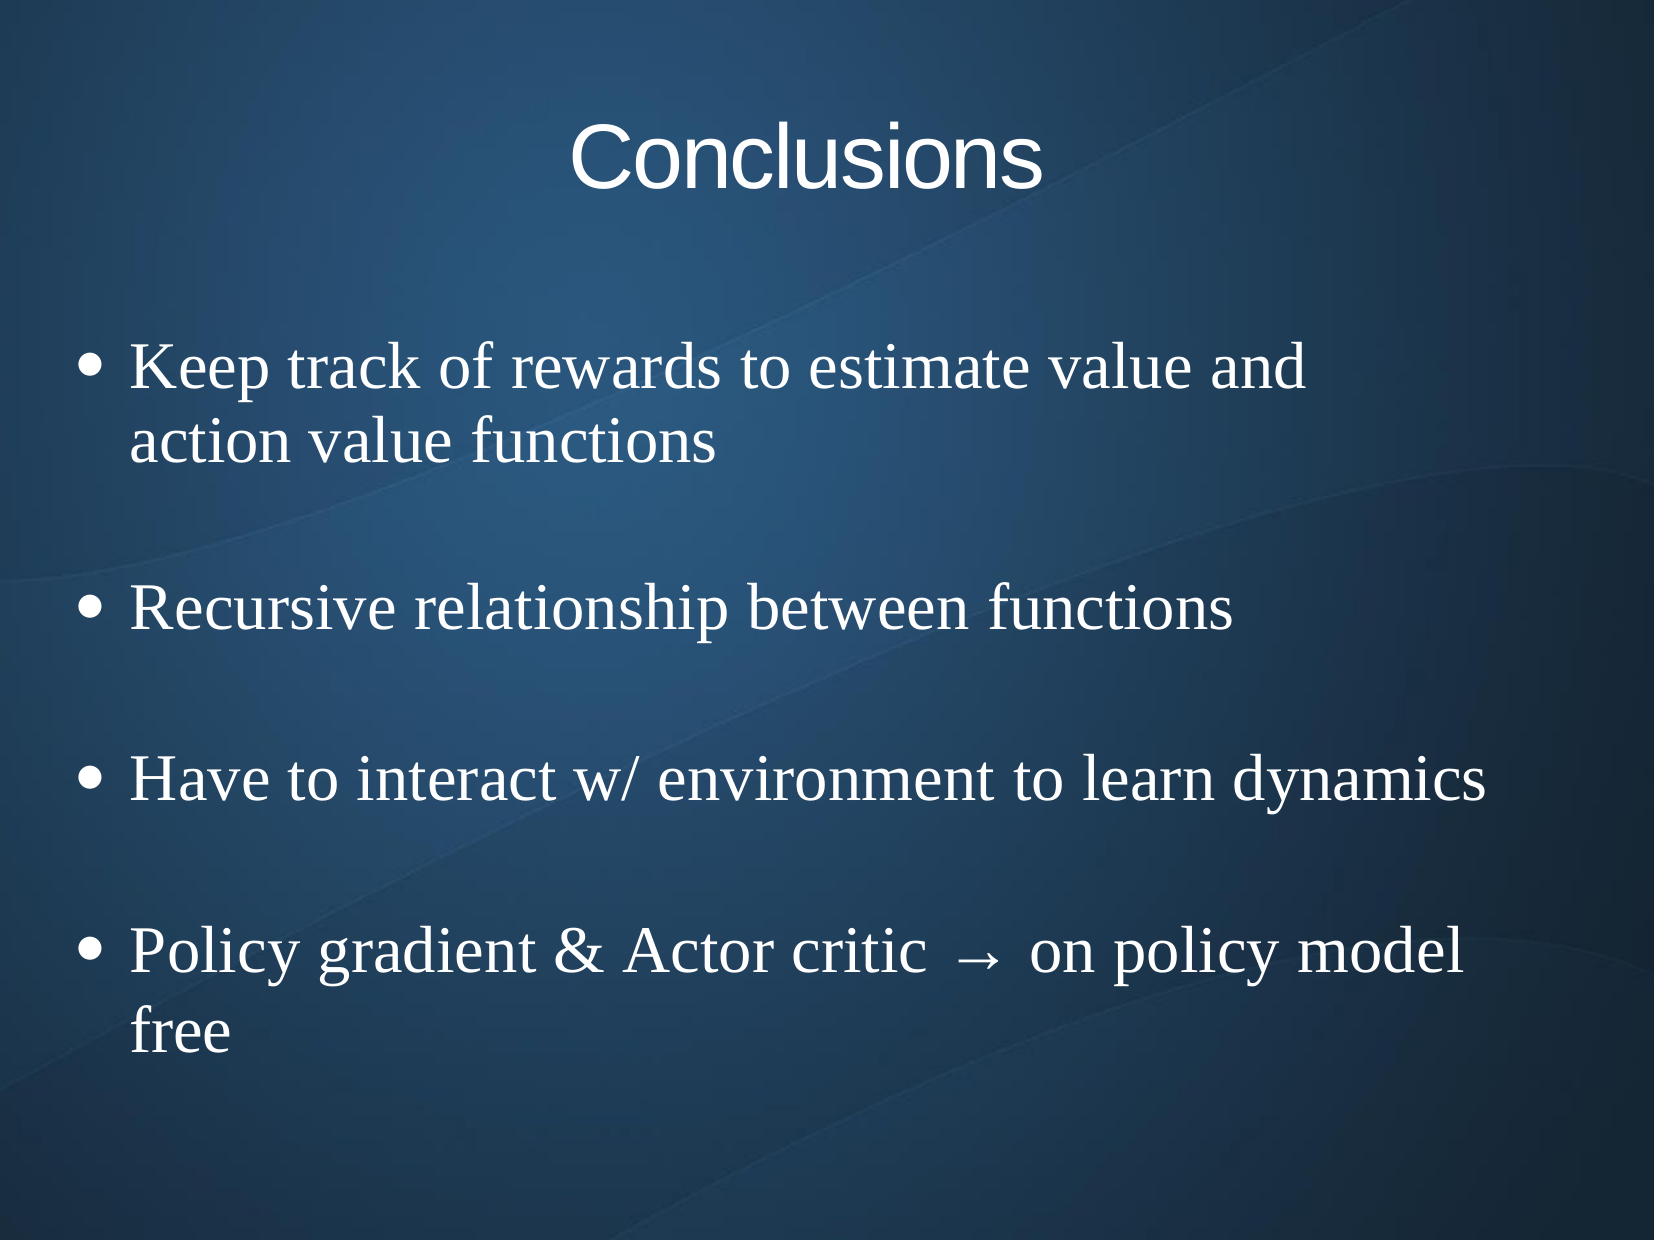

# Conclusions
Keep track of rewards to estimate value and action value functions
●
Recursive relationship between functions
●
Have to interact w/ environment to learn dynamics
●
Policy gradient & Actor critic → on policy model free
●